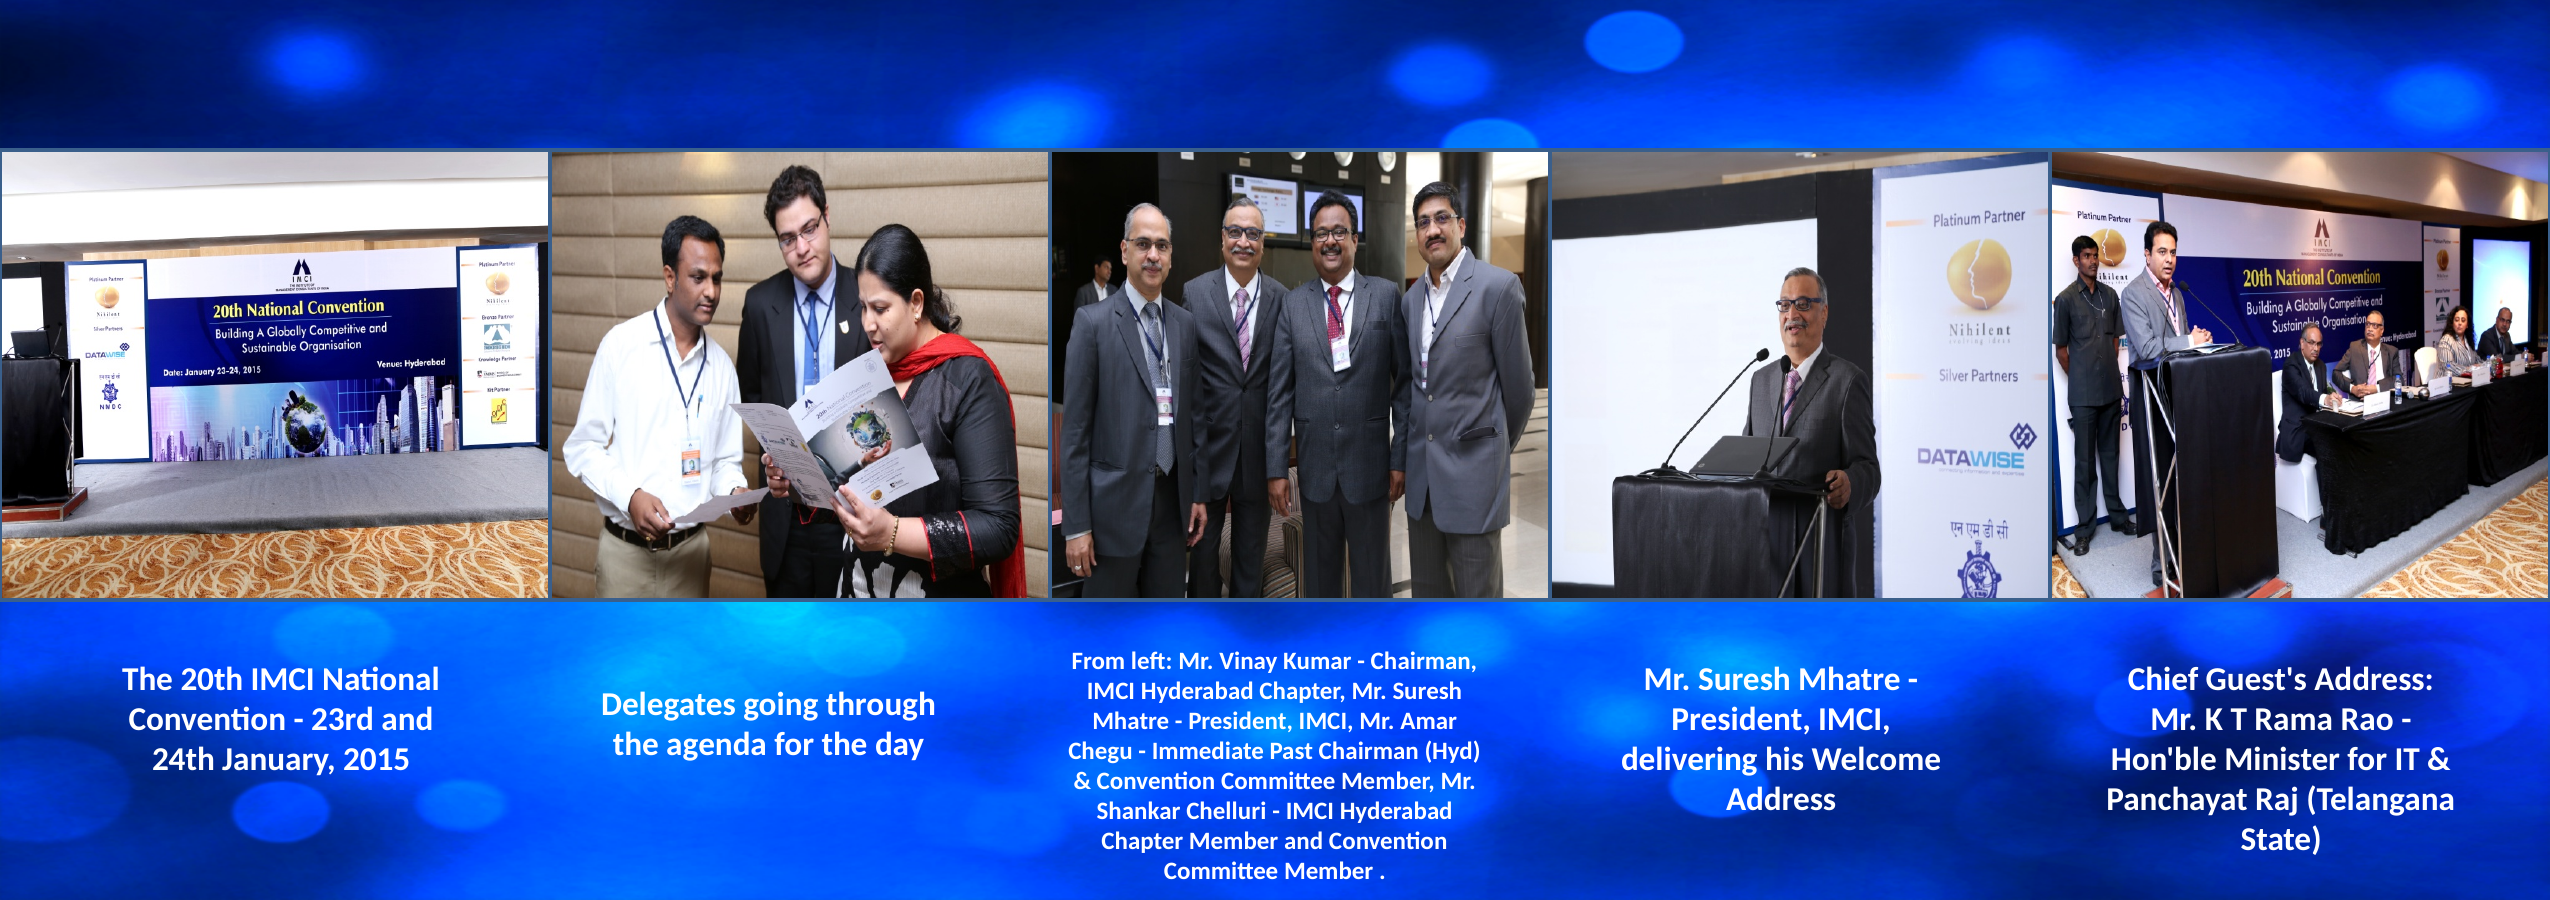

From left: Mr. Vinay Kumar - Chairman, IMCI Hyderabad Chapter, Mr. Suresh Mhatre - President, IMCI, Mr. Amar Chegu - Immediate Past Chairman (Hyd) & Convention Committee Member, Mr. Shankar Chelluri - IMCI Hyderabad Chapter Member and Convention Committee Member .
The 20th IMCI National Convention - 23rd and 24th January, 2015
Mr. Suresh Mhatre - President, IMCI, delivering his Welcome Address
Chief Guest's Address: Mr. K T Rama Rao - Hon'ble Minister for IT & Panchayat Raj (Telangana State)
Delegates going through the agenda for the day